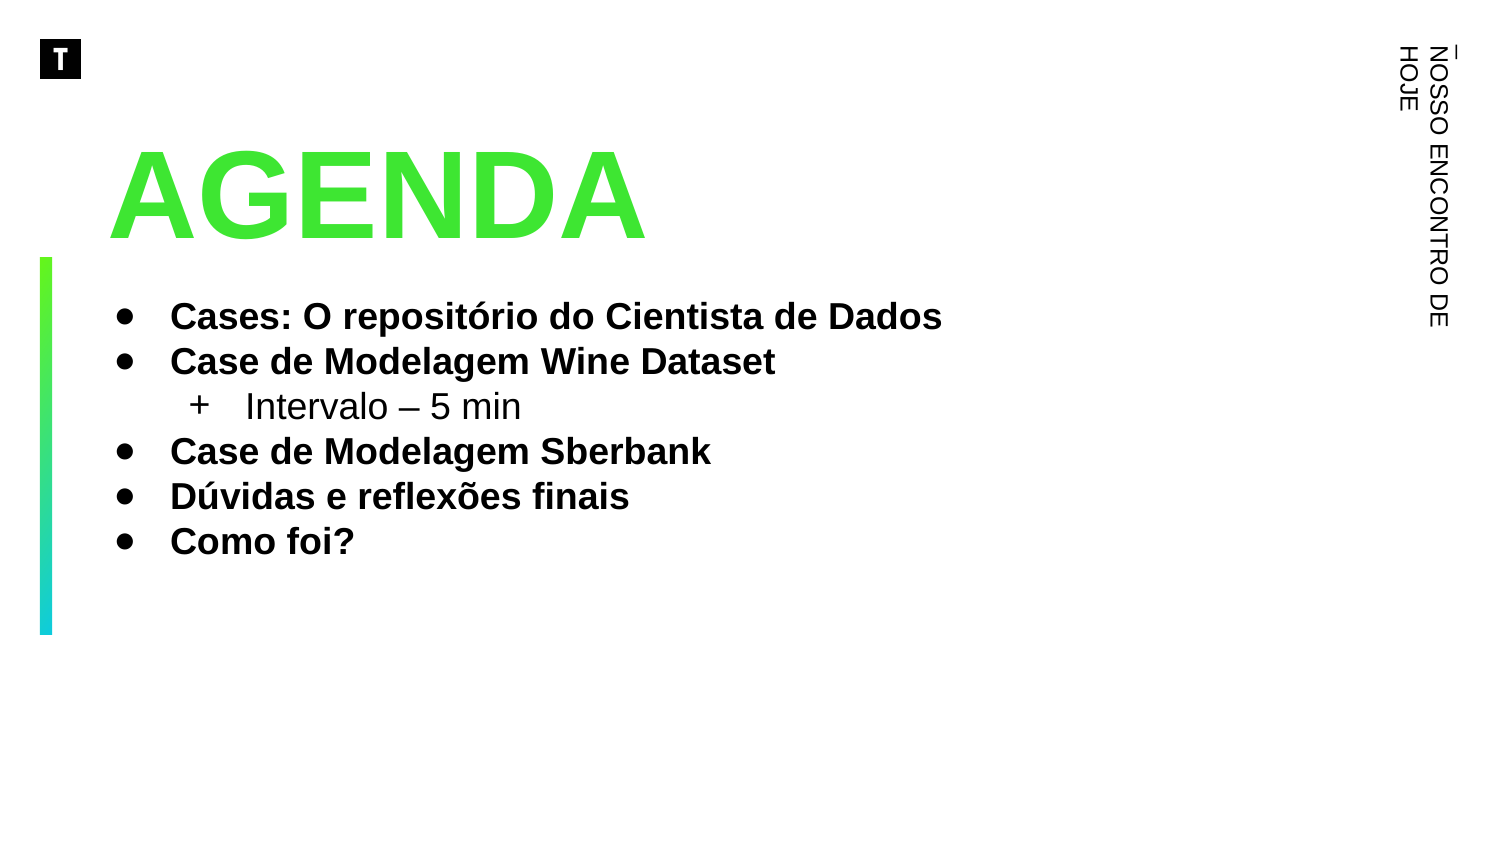

AGENDA
_
NOSSO ENCONTRO DE HOJE
Cases: O repositório do Cientista de Dados
Case de Modelagem Wine Dataset
Intervalo – 5 min
Case de Modelagem Sberbank
Dúvidas e reflexões finais
Como foi?